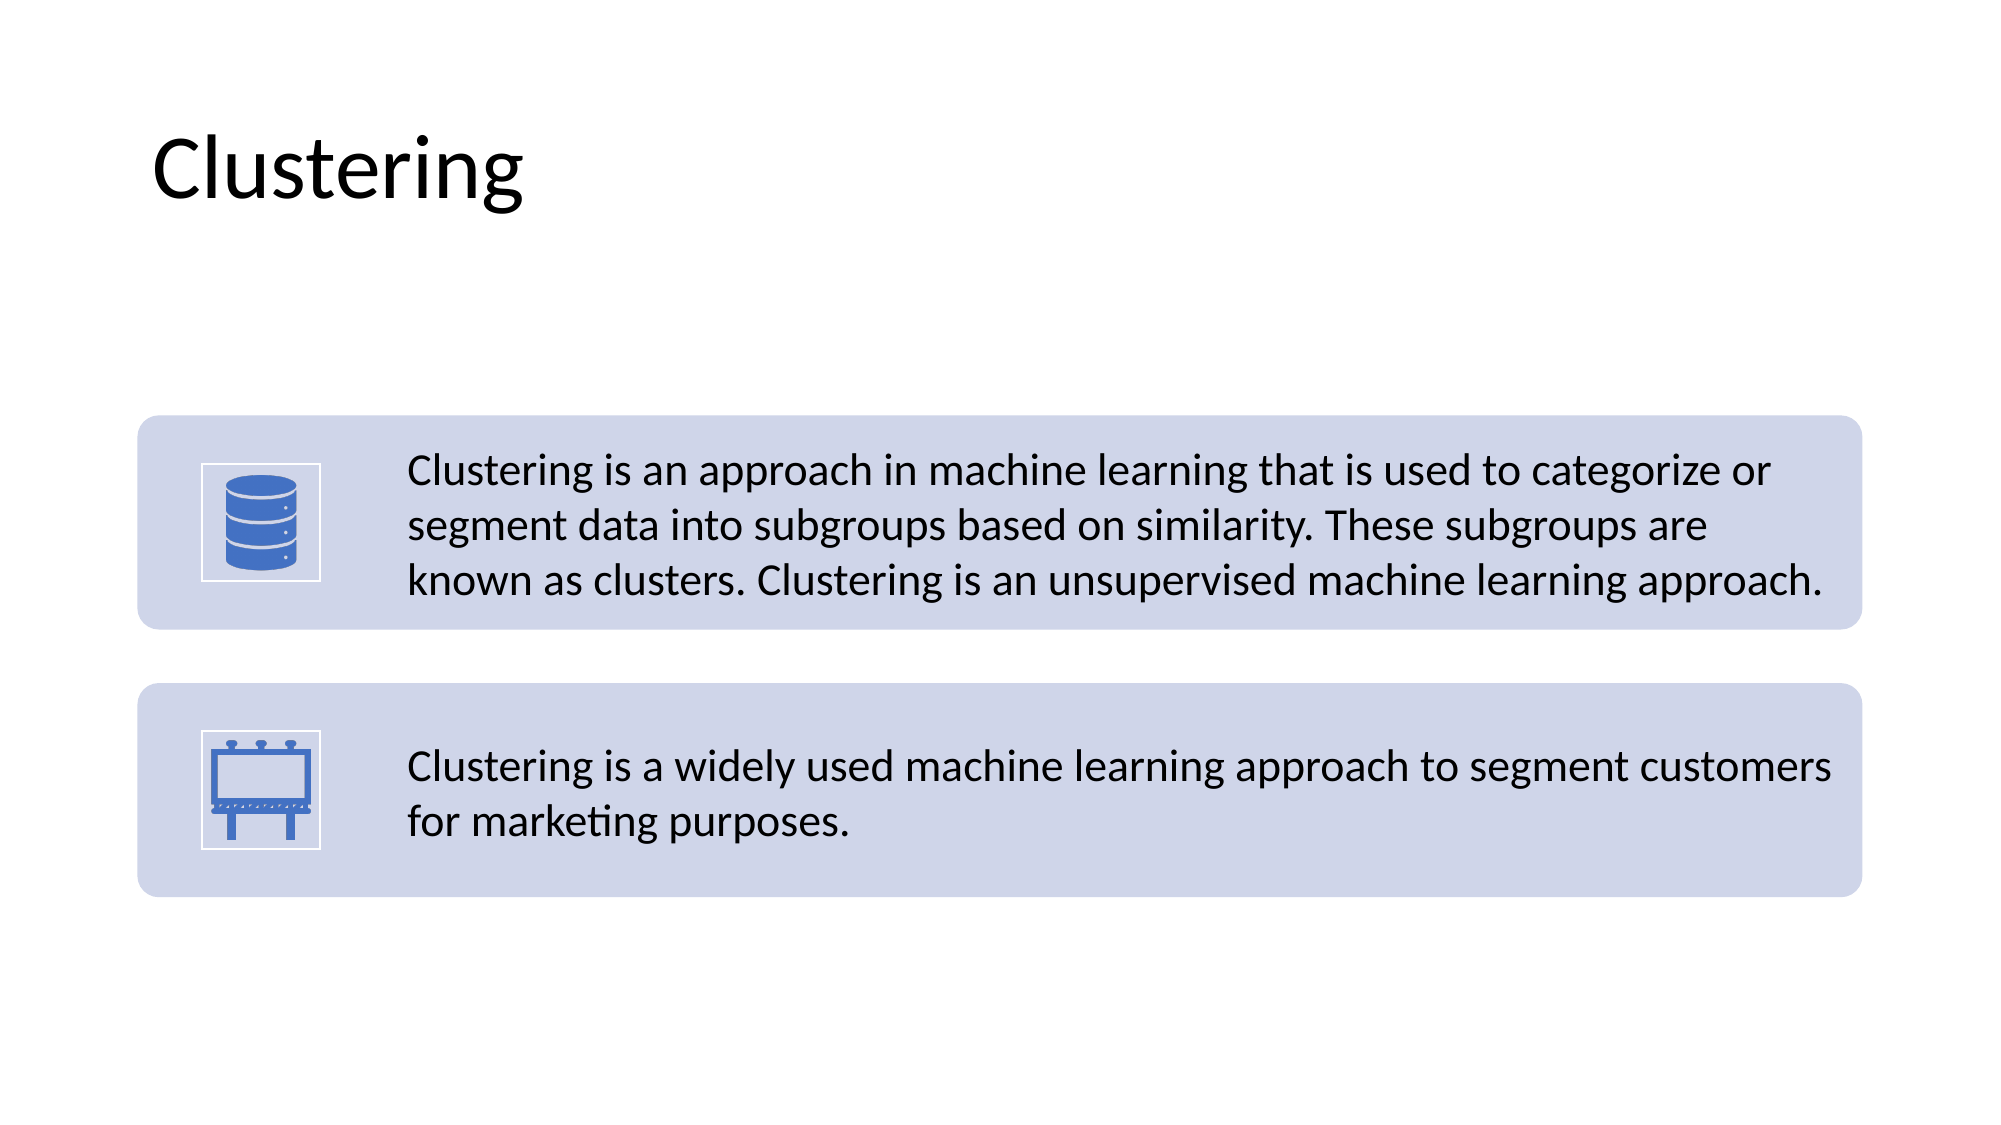

# Clustering
Clustering is an approach in machine learning that is used to categorize or segment data into subgroups based on similarity. These subgroups are known as clusters. Clustering is an unsupervised machine learning approach.
Clustering is a widely used machine learning approach to segment customers for marketing purposes.